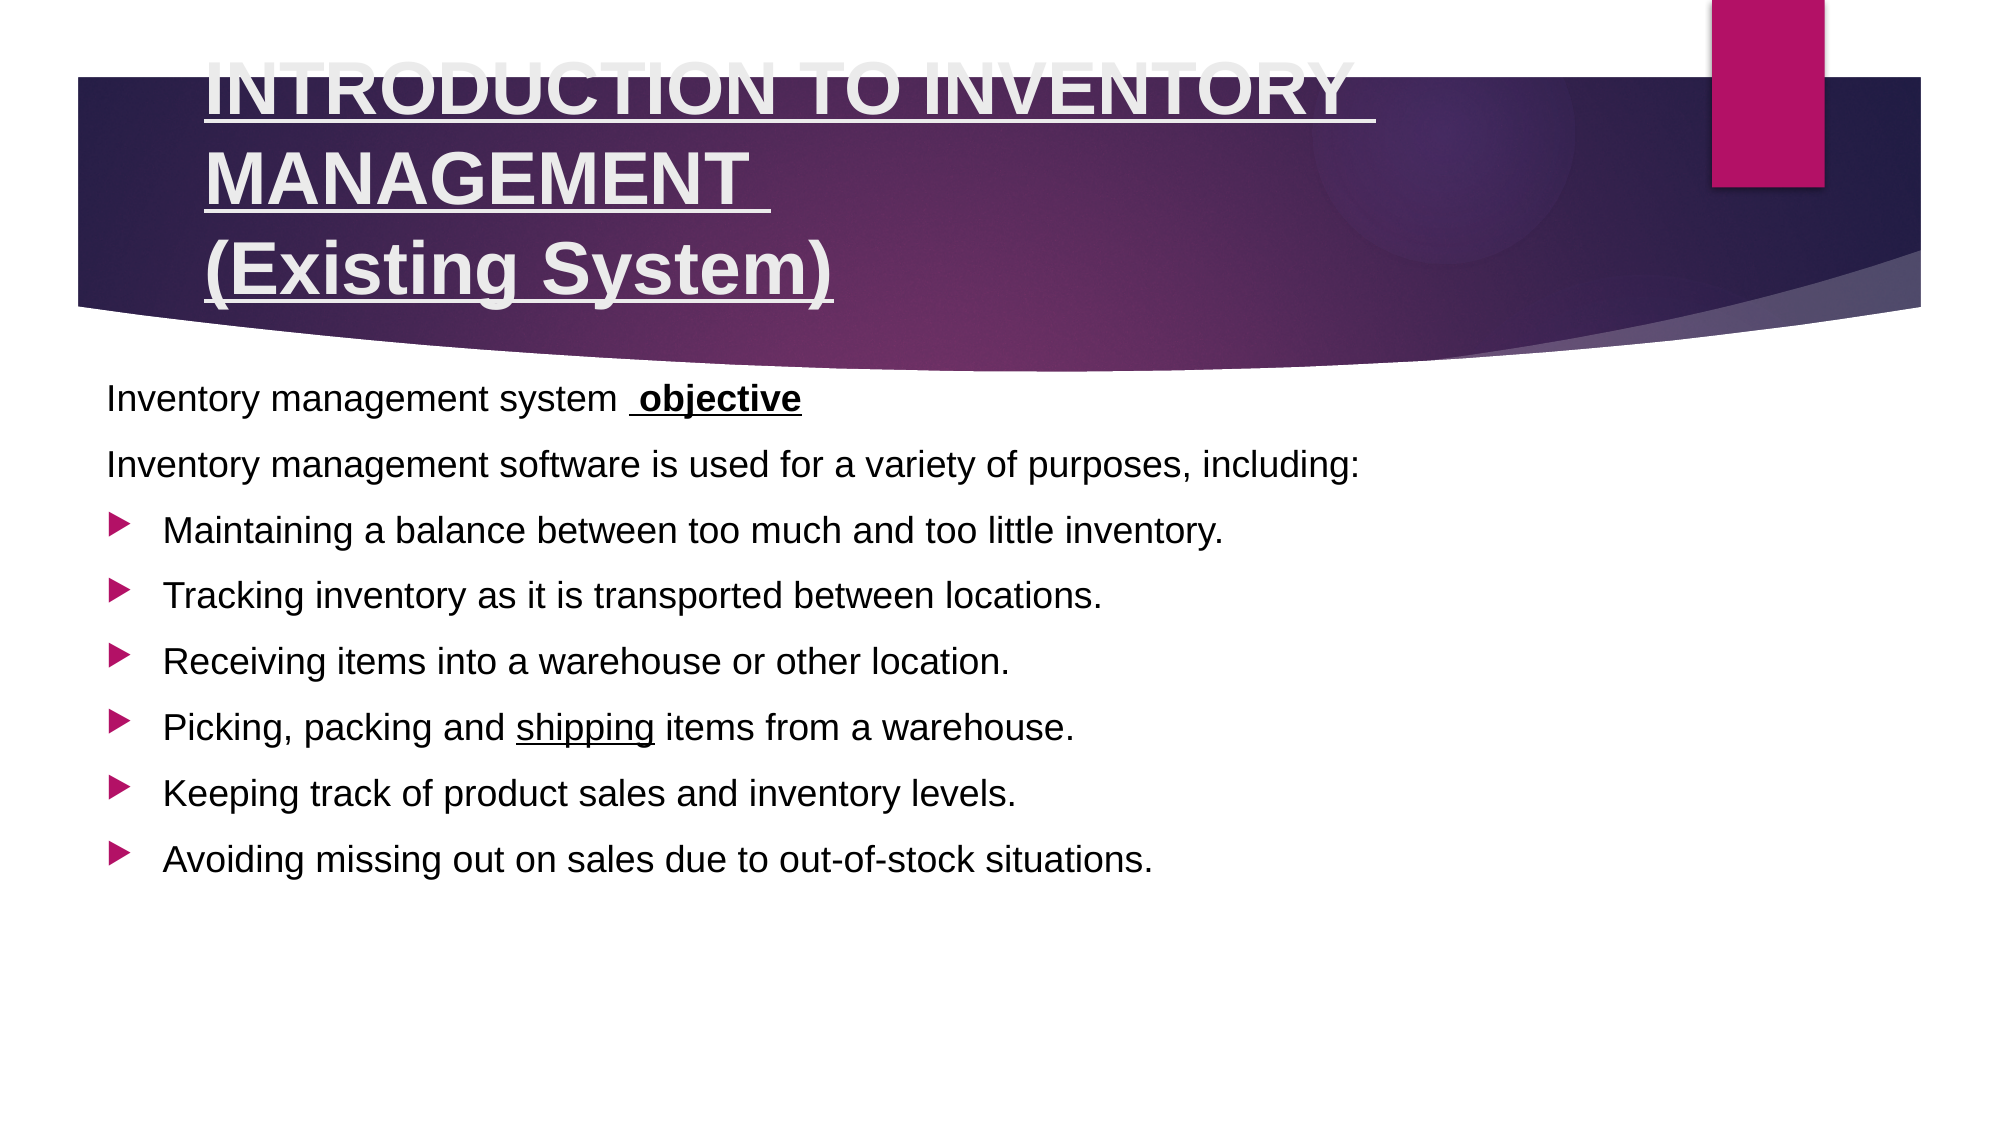

# INTRODUCTION TO INVENTORY  MANAGEMENT (Existing System)
Inventory management system  objective
Inventory management software is used for a variety of purposes, including:
Maintaining a balance between too much and too little inventory.
Tracking inventory as it is transported between locations.
Receiving items into a warehouse or other location.
Picking, packing and shipping items from a warehouse.
Keeping track of product sales and inventory levels.
Avoiding missing out on sales due to out-of-stock situations.